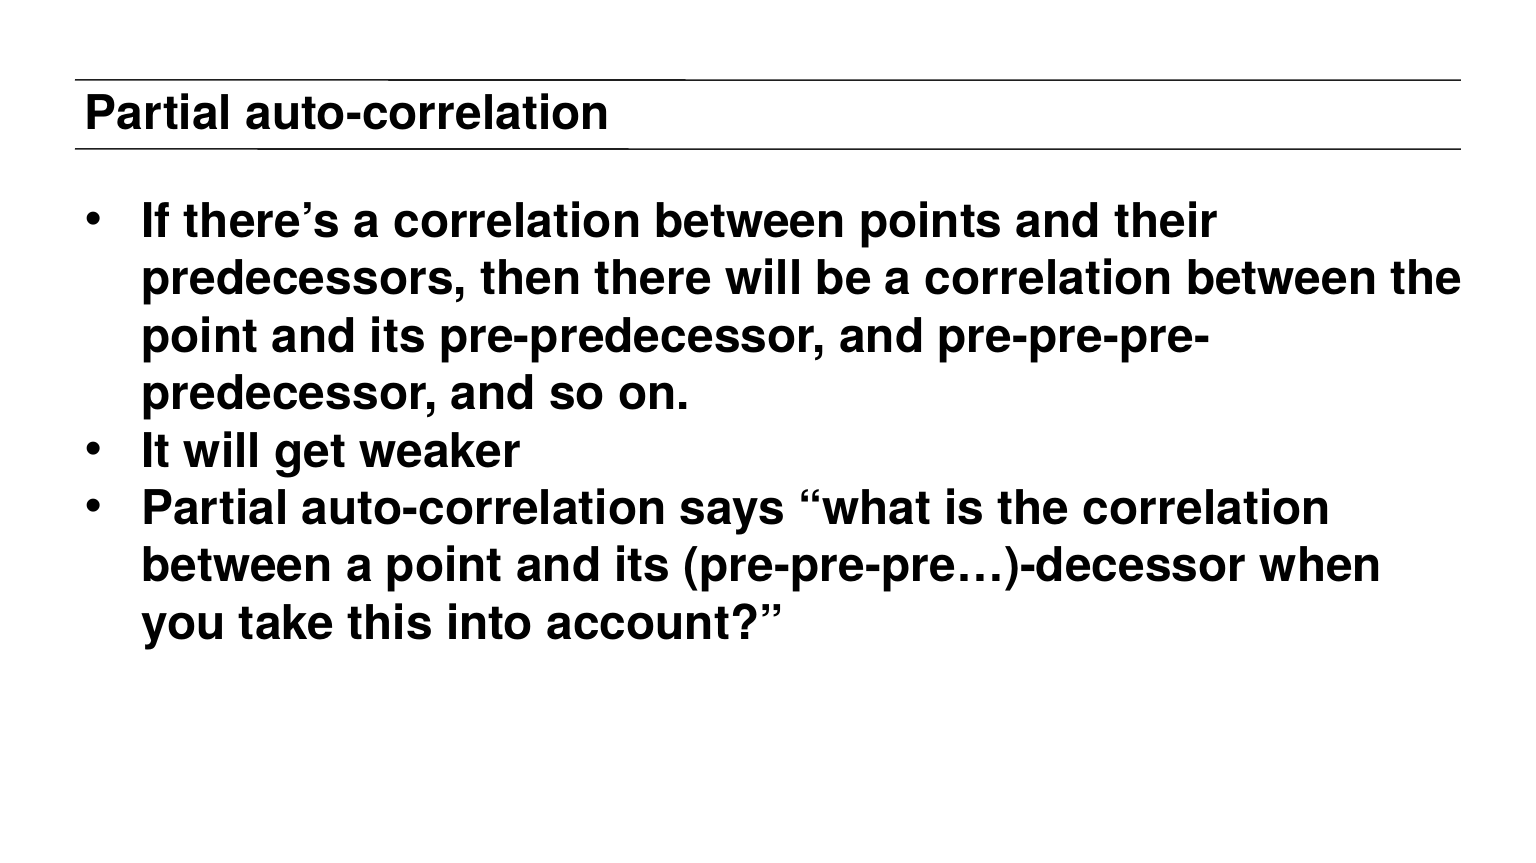

# Partial auto-correlation
If there’s a correlation between points and their predecessors, then there will be a correlation between the point and its pre-predecessor, and pre-pre-pre-predecessor, and so on.
It will get weaker
Partial auto-correlation says “what is the correlation between a point and its (pre-pre-pre…)-decessor when you take this into account?”